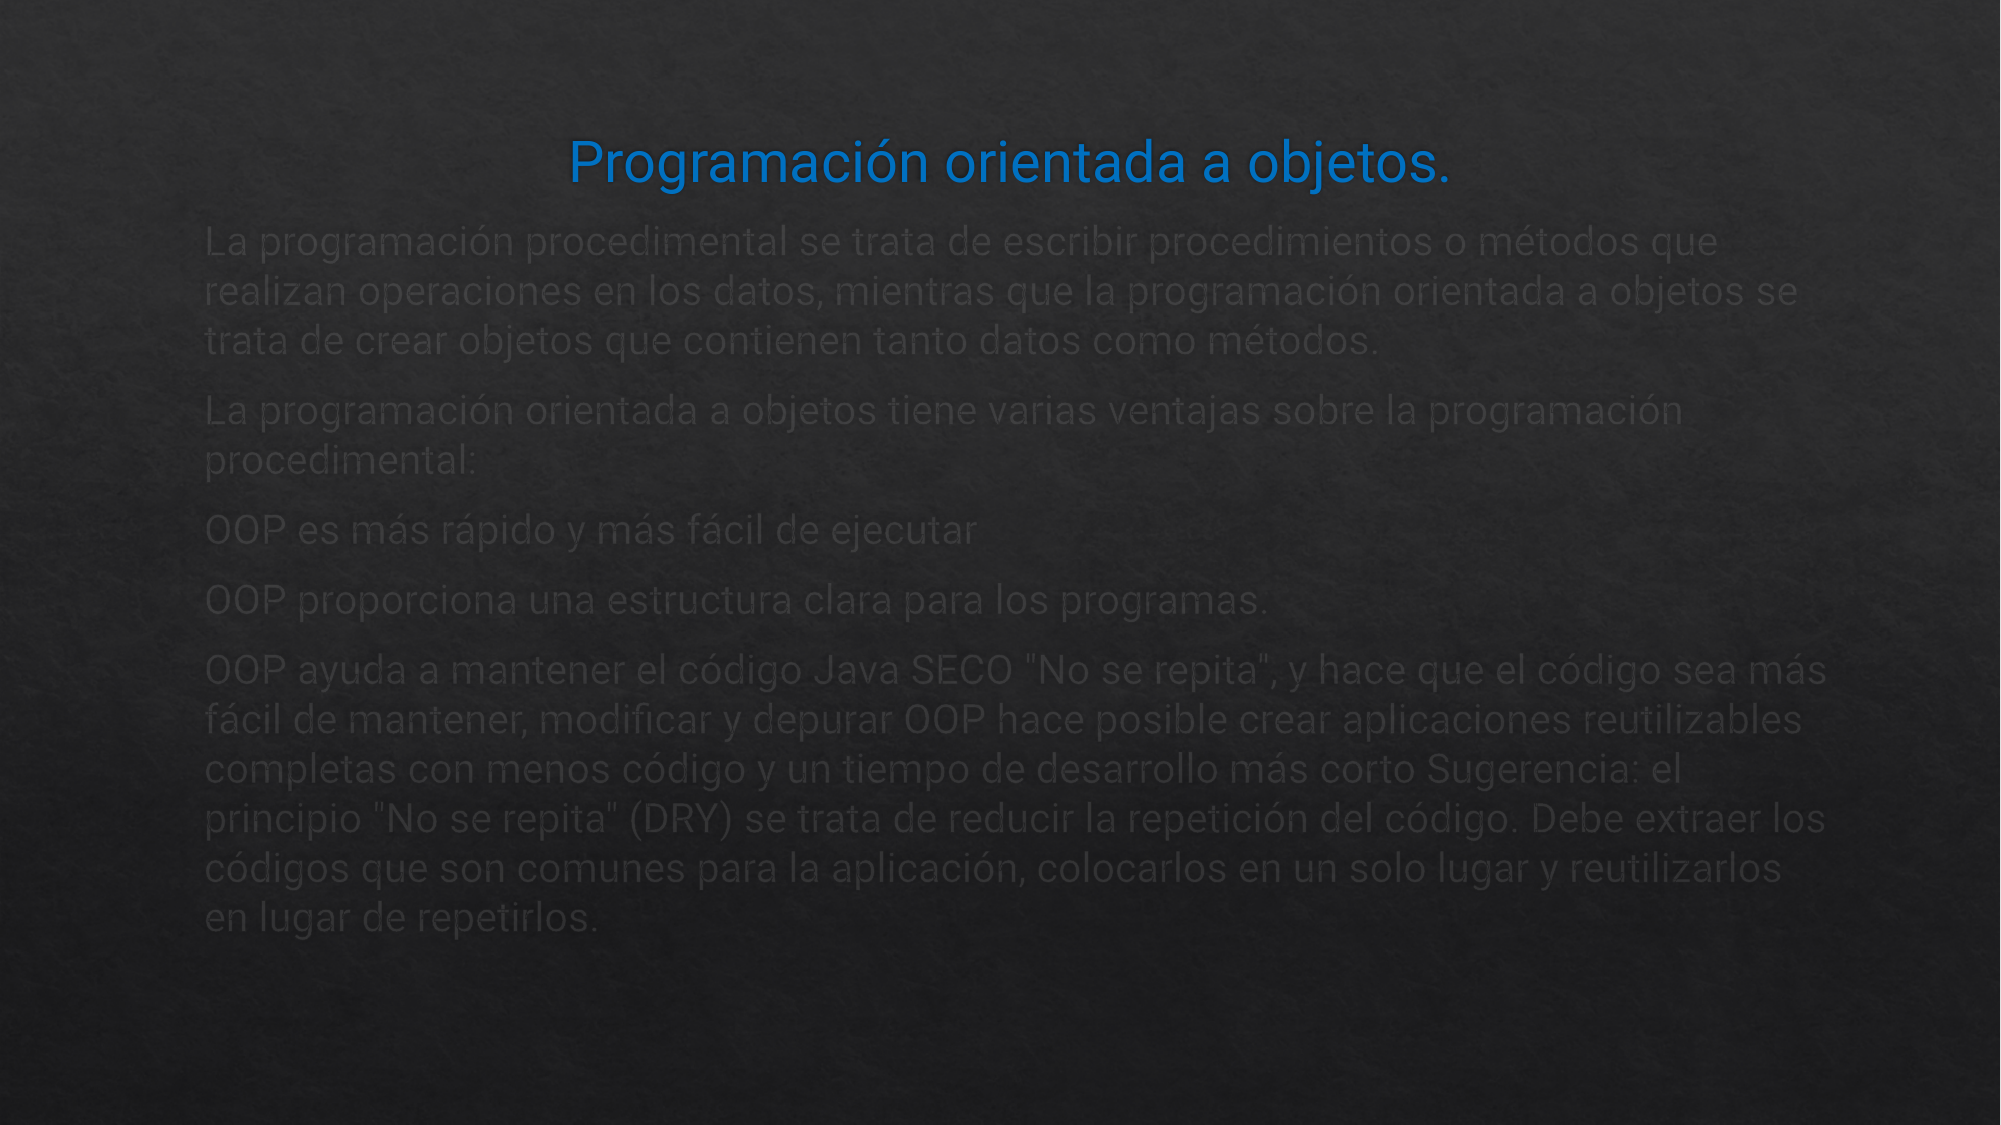

Programación orientada a objetos.
La programación procedimental se trata de escribir procedimientos o métodos que realizan operaciones en los datos, mientras que la programación orientada a objetos se trata de crear objetos que contienen tanto datos como métodos.
La programación orientada a objetos tiene varias ventajas sobre la programación procedimental:
OOP es más rápido y más fácil de ejecutar
OOP proporciona una estructura clara para los programas.
OOP ayuda a mantener el código Java SECO "No se repita", y hace que el código sea más fácil de mantener, modificar y depurar OOP hace posible crear aplicaciones reutilizables completas con menos código y un tiempo de desarrollo más corto Sugerencia: el principio "No se repita" (DRY) se trata de reducir la repetición del código. Debe extraer los códigos que son comunes para la aplicación, colocarlos en un solo lugar y reutilizarlos en lugar de repetirlos.